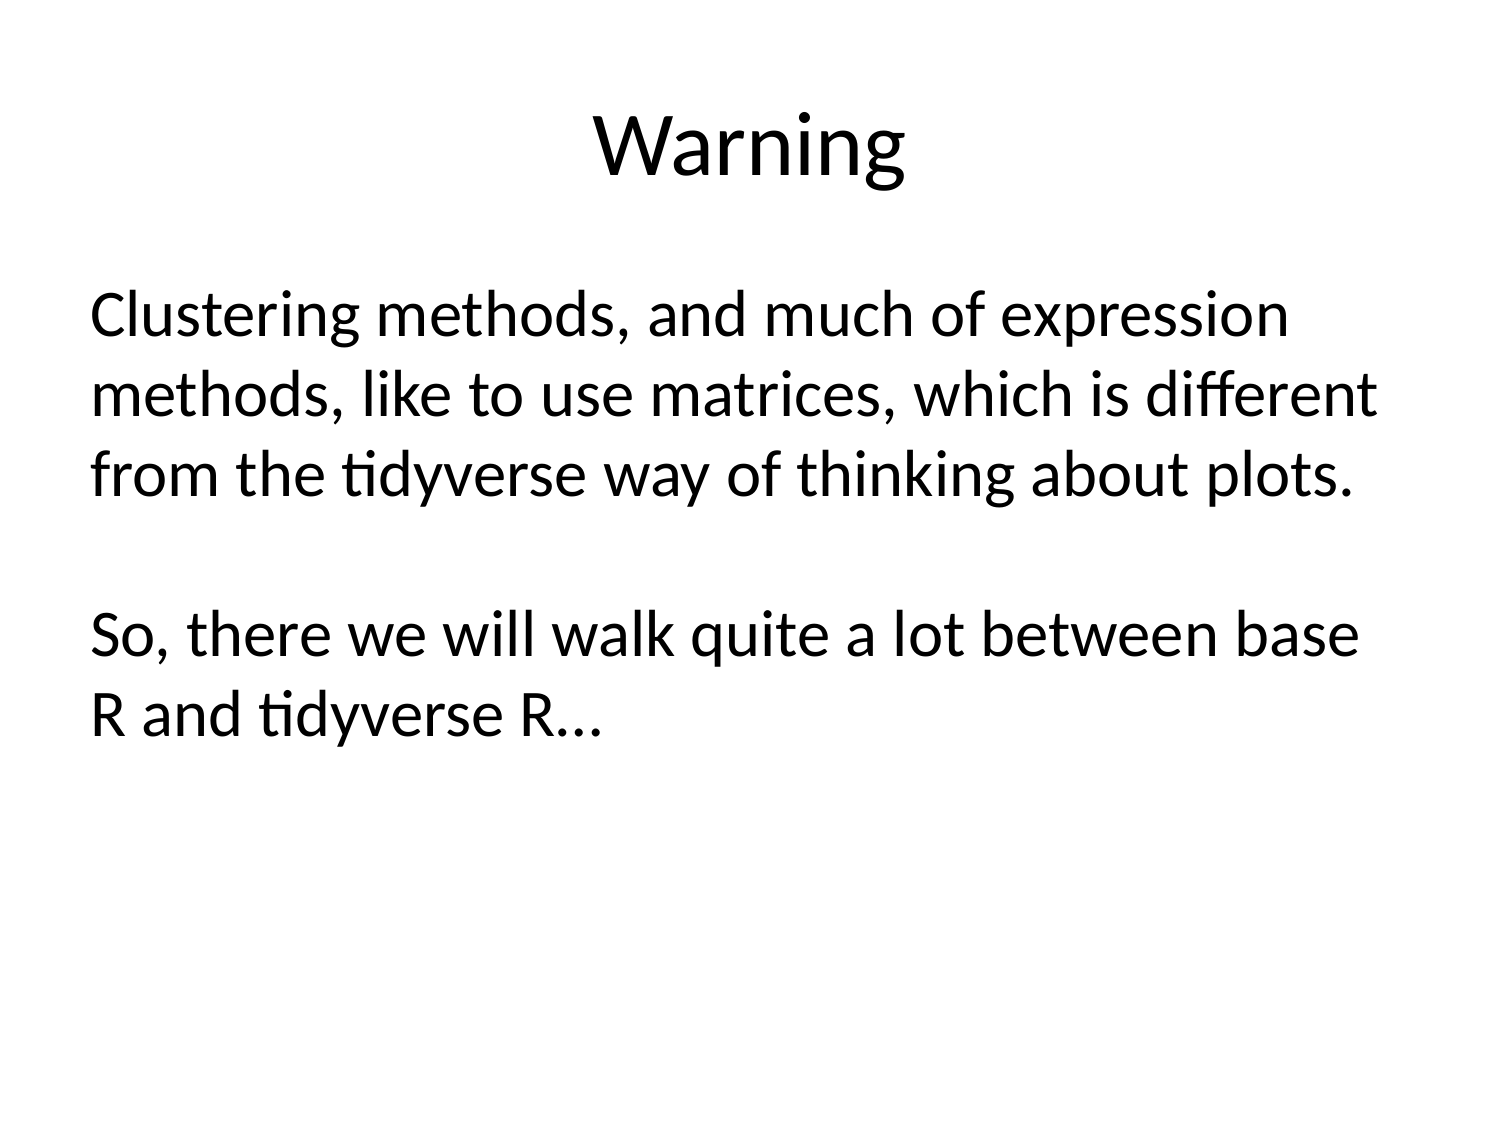

# Warning
Clustering methods, and much of expression methods, like to use matrices, which is different from the tidyverse way of thinking about plots.

So, there we will walk quite a lot between base R and tidyverse R…